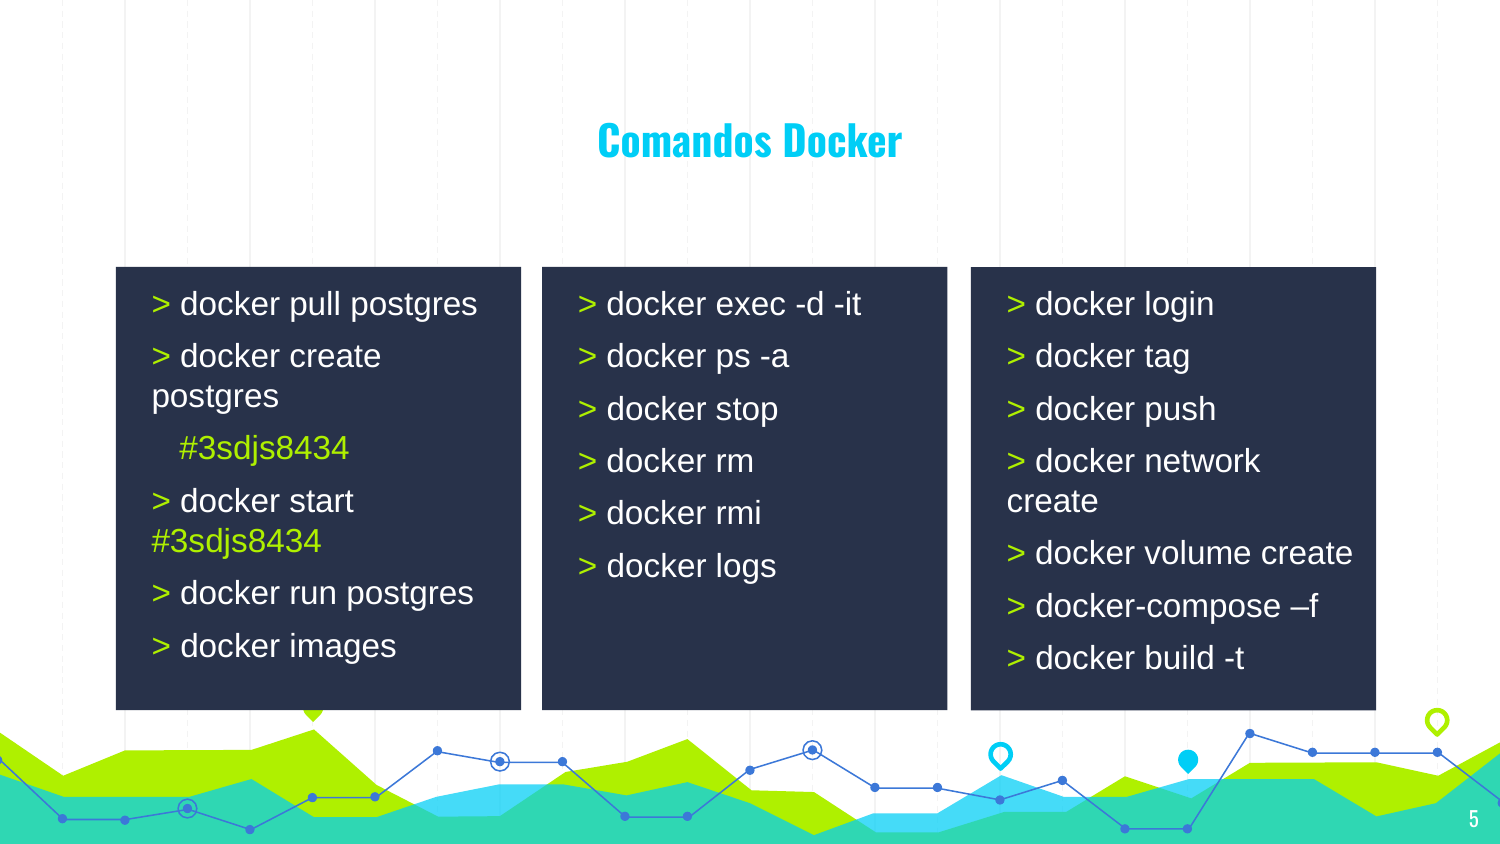

# Comandos Docker
> docker pull postgres
> docker create postgres
   #3sdjs8434
> docker start #3sdjs8434
> docker run postgres
> docker images
> docker exec -d -it
> docker ps -a
> docker stop
> docker rm
> docker rmi
> docker logs
> docker login
> docker tag
> docker push
> docker network create
> docker volume create
> docker-compose –f
> docker build -t

5